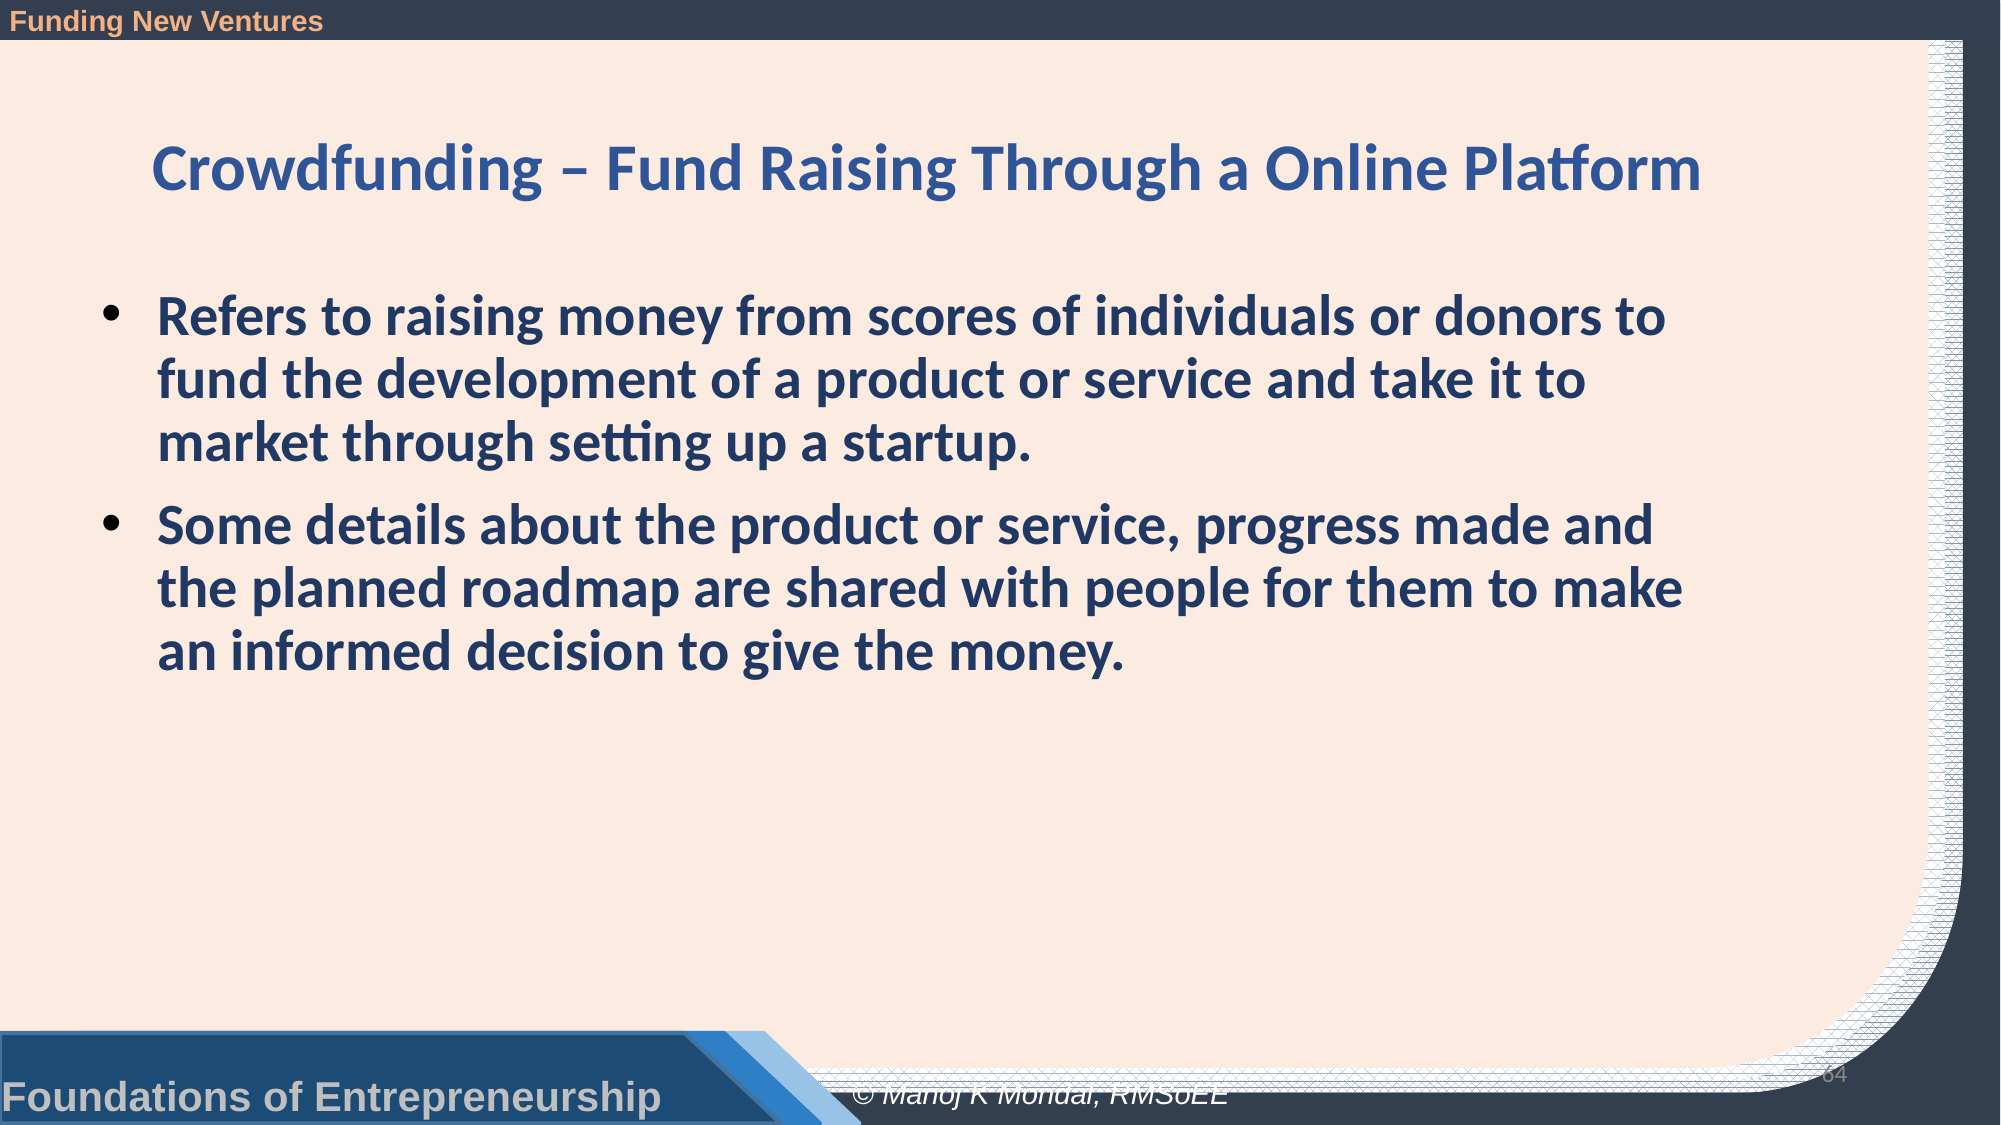

# Crowdfunding – Fund Raising Through a Online Platform
Refers to raising money from scores of individuals or donors to fund the development of a product or service and take it to market through setting up a startup.
Some details about the product or service, progress made and the planned roadmap are shared with people for them to make an informed decision to give the money.
64